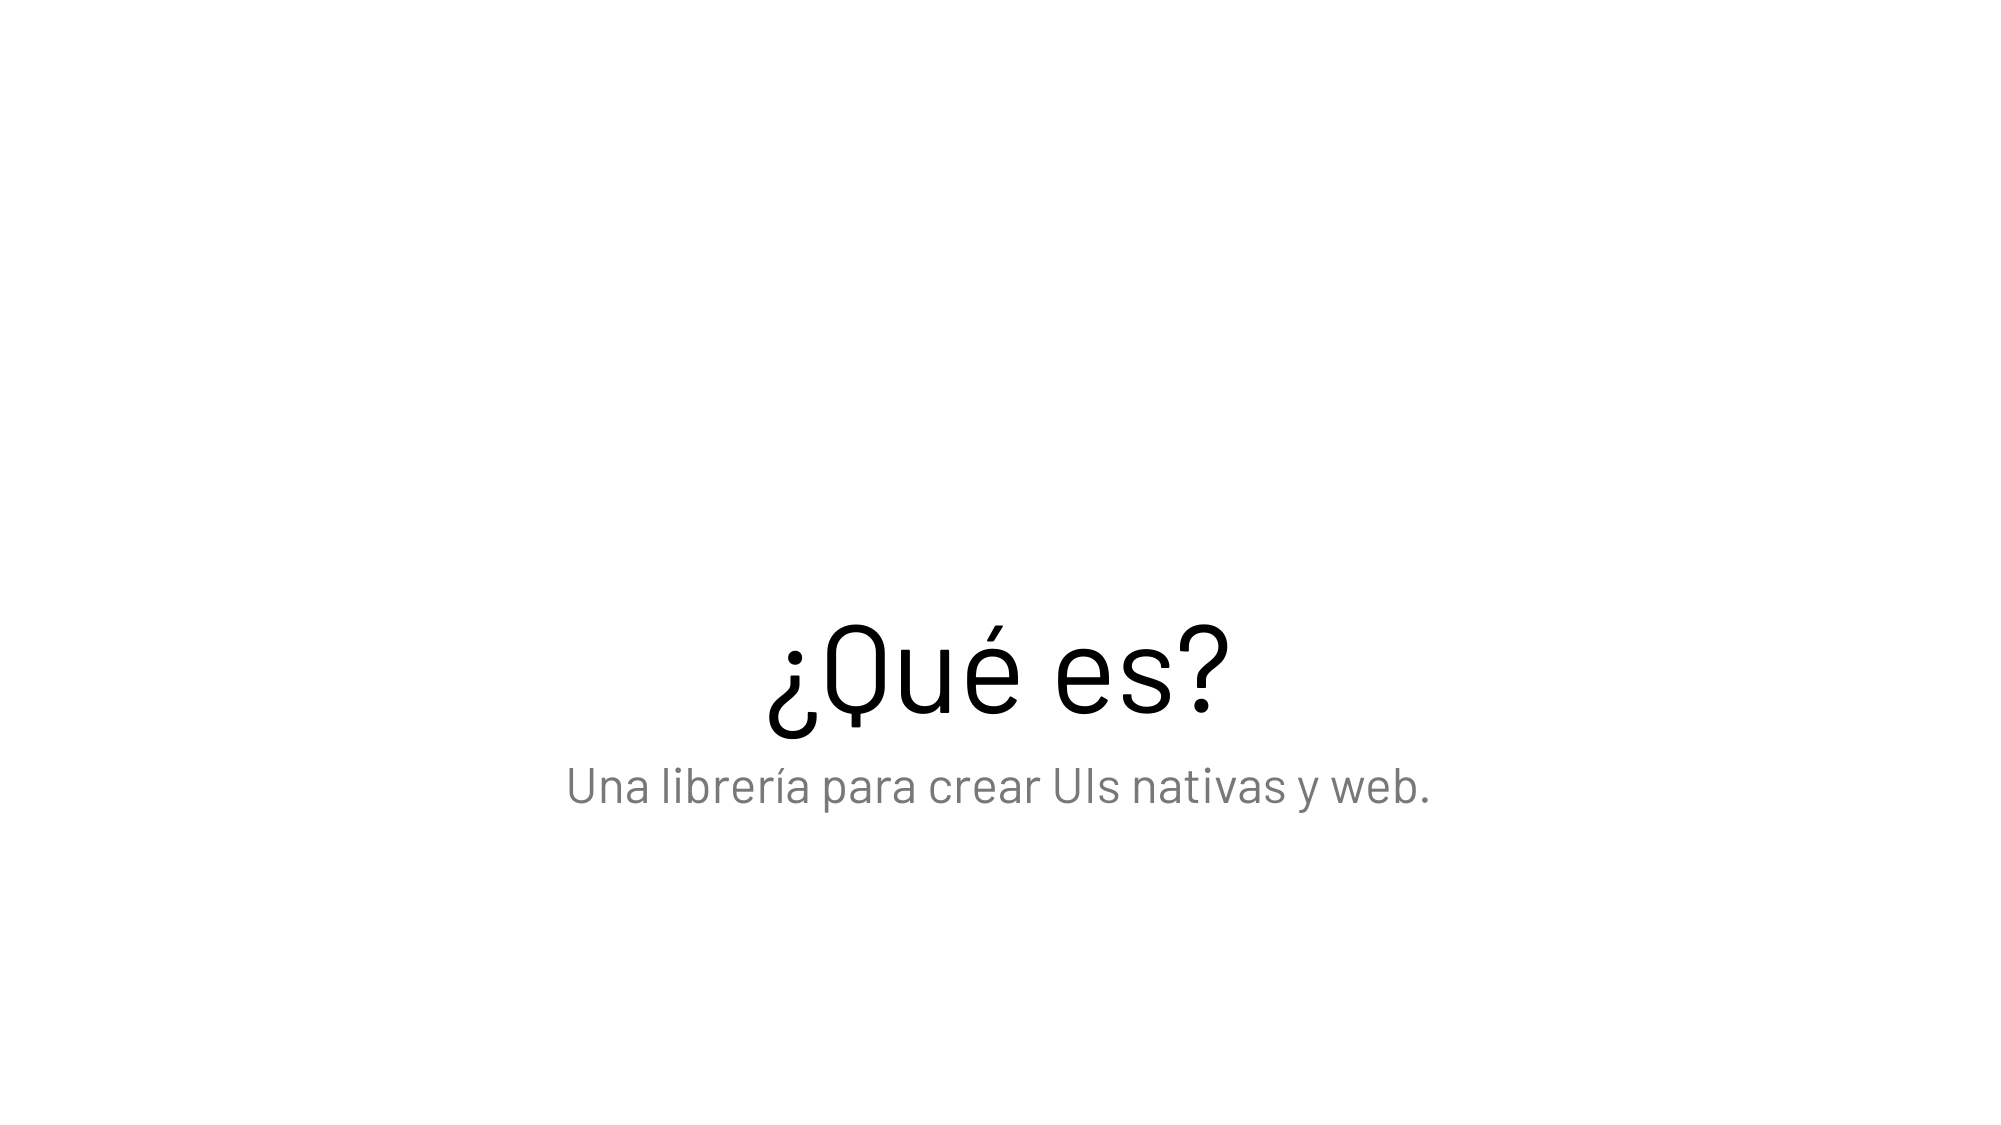

# ¿Qué es?
Una librería para crear UIs nativas y web.